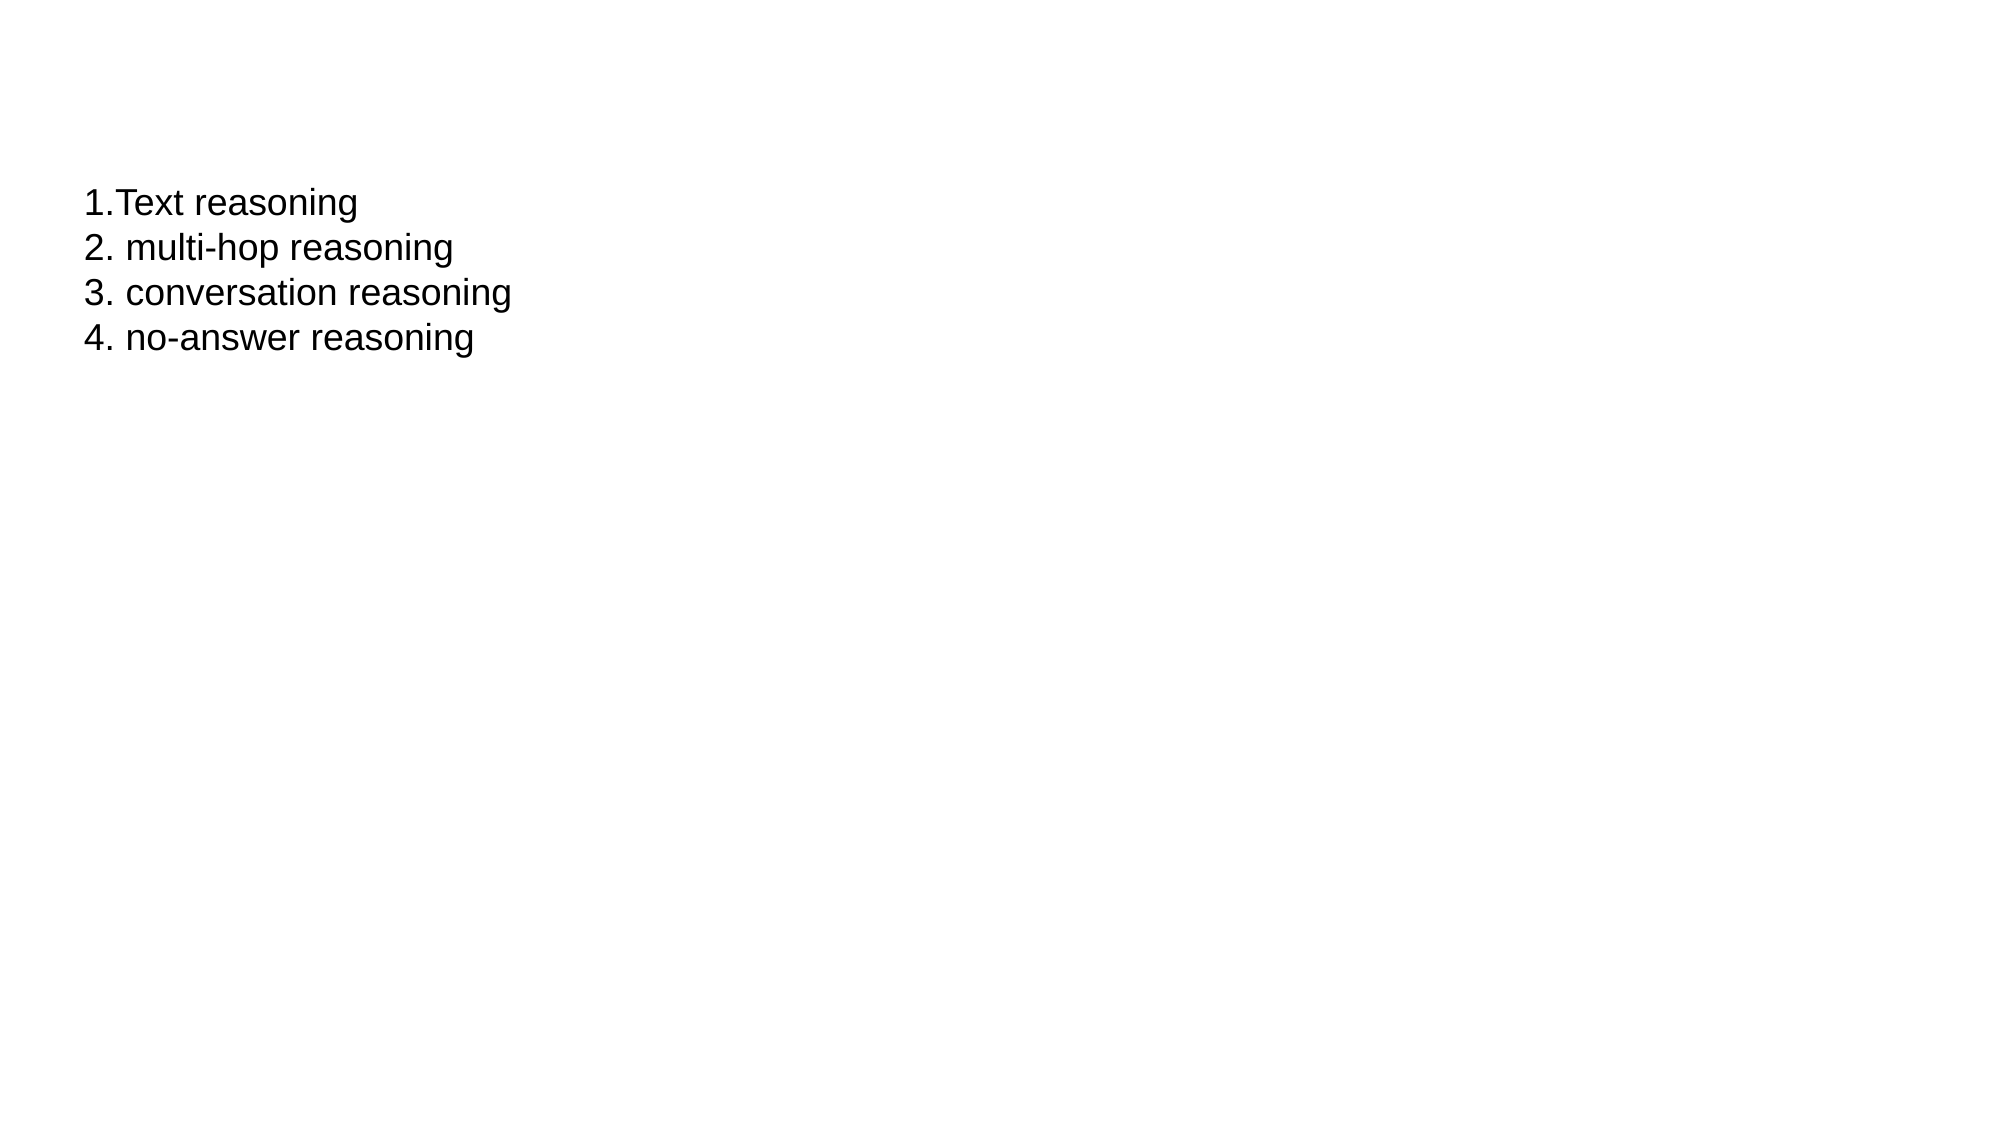

1.Text reasoning
2. multi-hop reasoning
3. conversation reasoning
4. no-answer reasoning